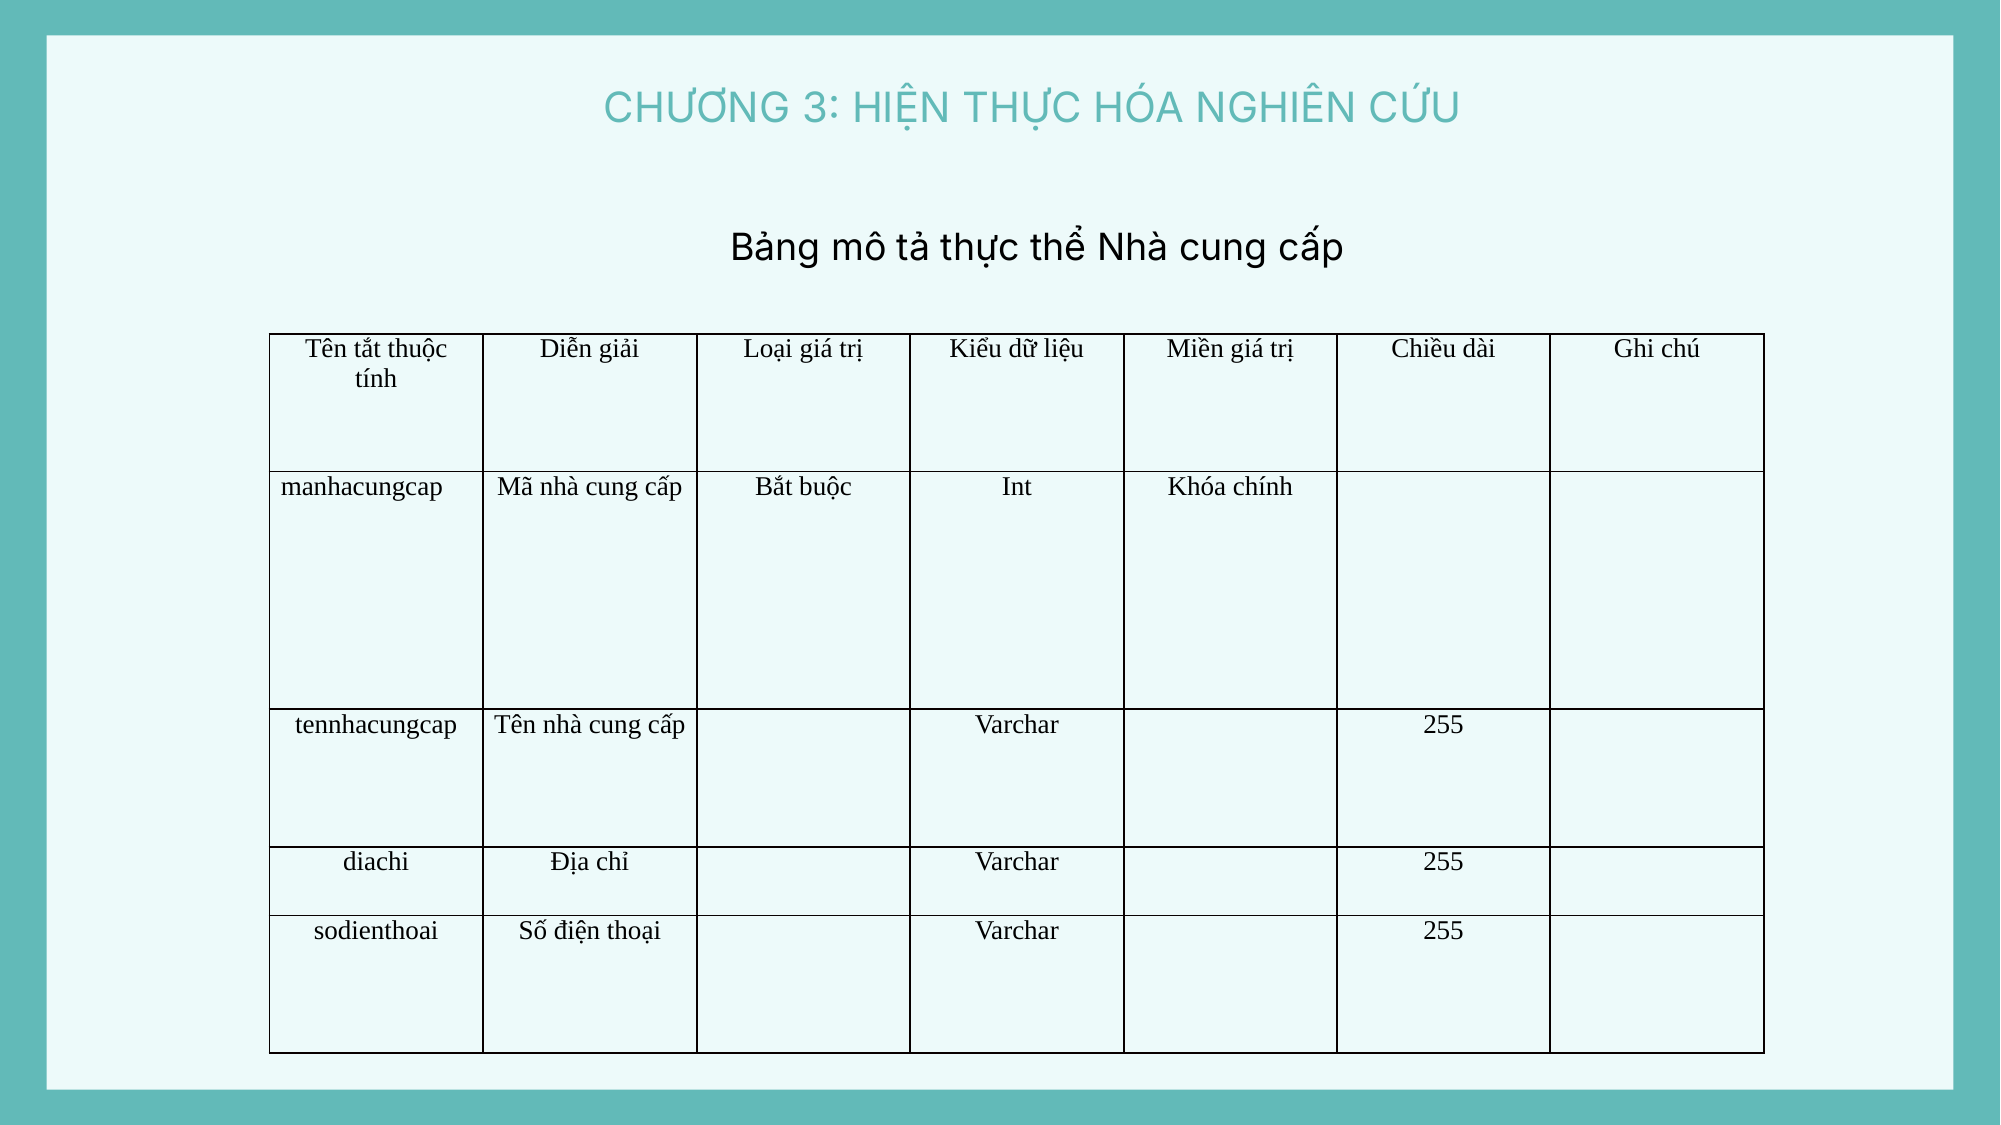

CHƯƠNG 3: HIỆN THỰC HÓA NGHIÊN CỨU
#
Bảng mô tả thực thể Nhà cung cấp

| Tên tắt thuộc tính | Diễn giải | Loại giá trị | Kiểu dữ liệu | Miền giá trị | Chiều dài | Ghi chú |
| --- | --- | --- | --- | --- | --- | --- |
| manhacungcap | Mã nhà cung cấp | Bắt buộc | Int | Khóa chính |  |  |
| tennhacungcap | Tên nhà cung cấp |  | Varchar |  | 255 |  |
| diachi | Địa chỉ |  | Varchar |  | 255 |  |
| sodienthoai | Số điện thoại |  | Varchar |  | 255 |  |